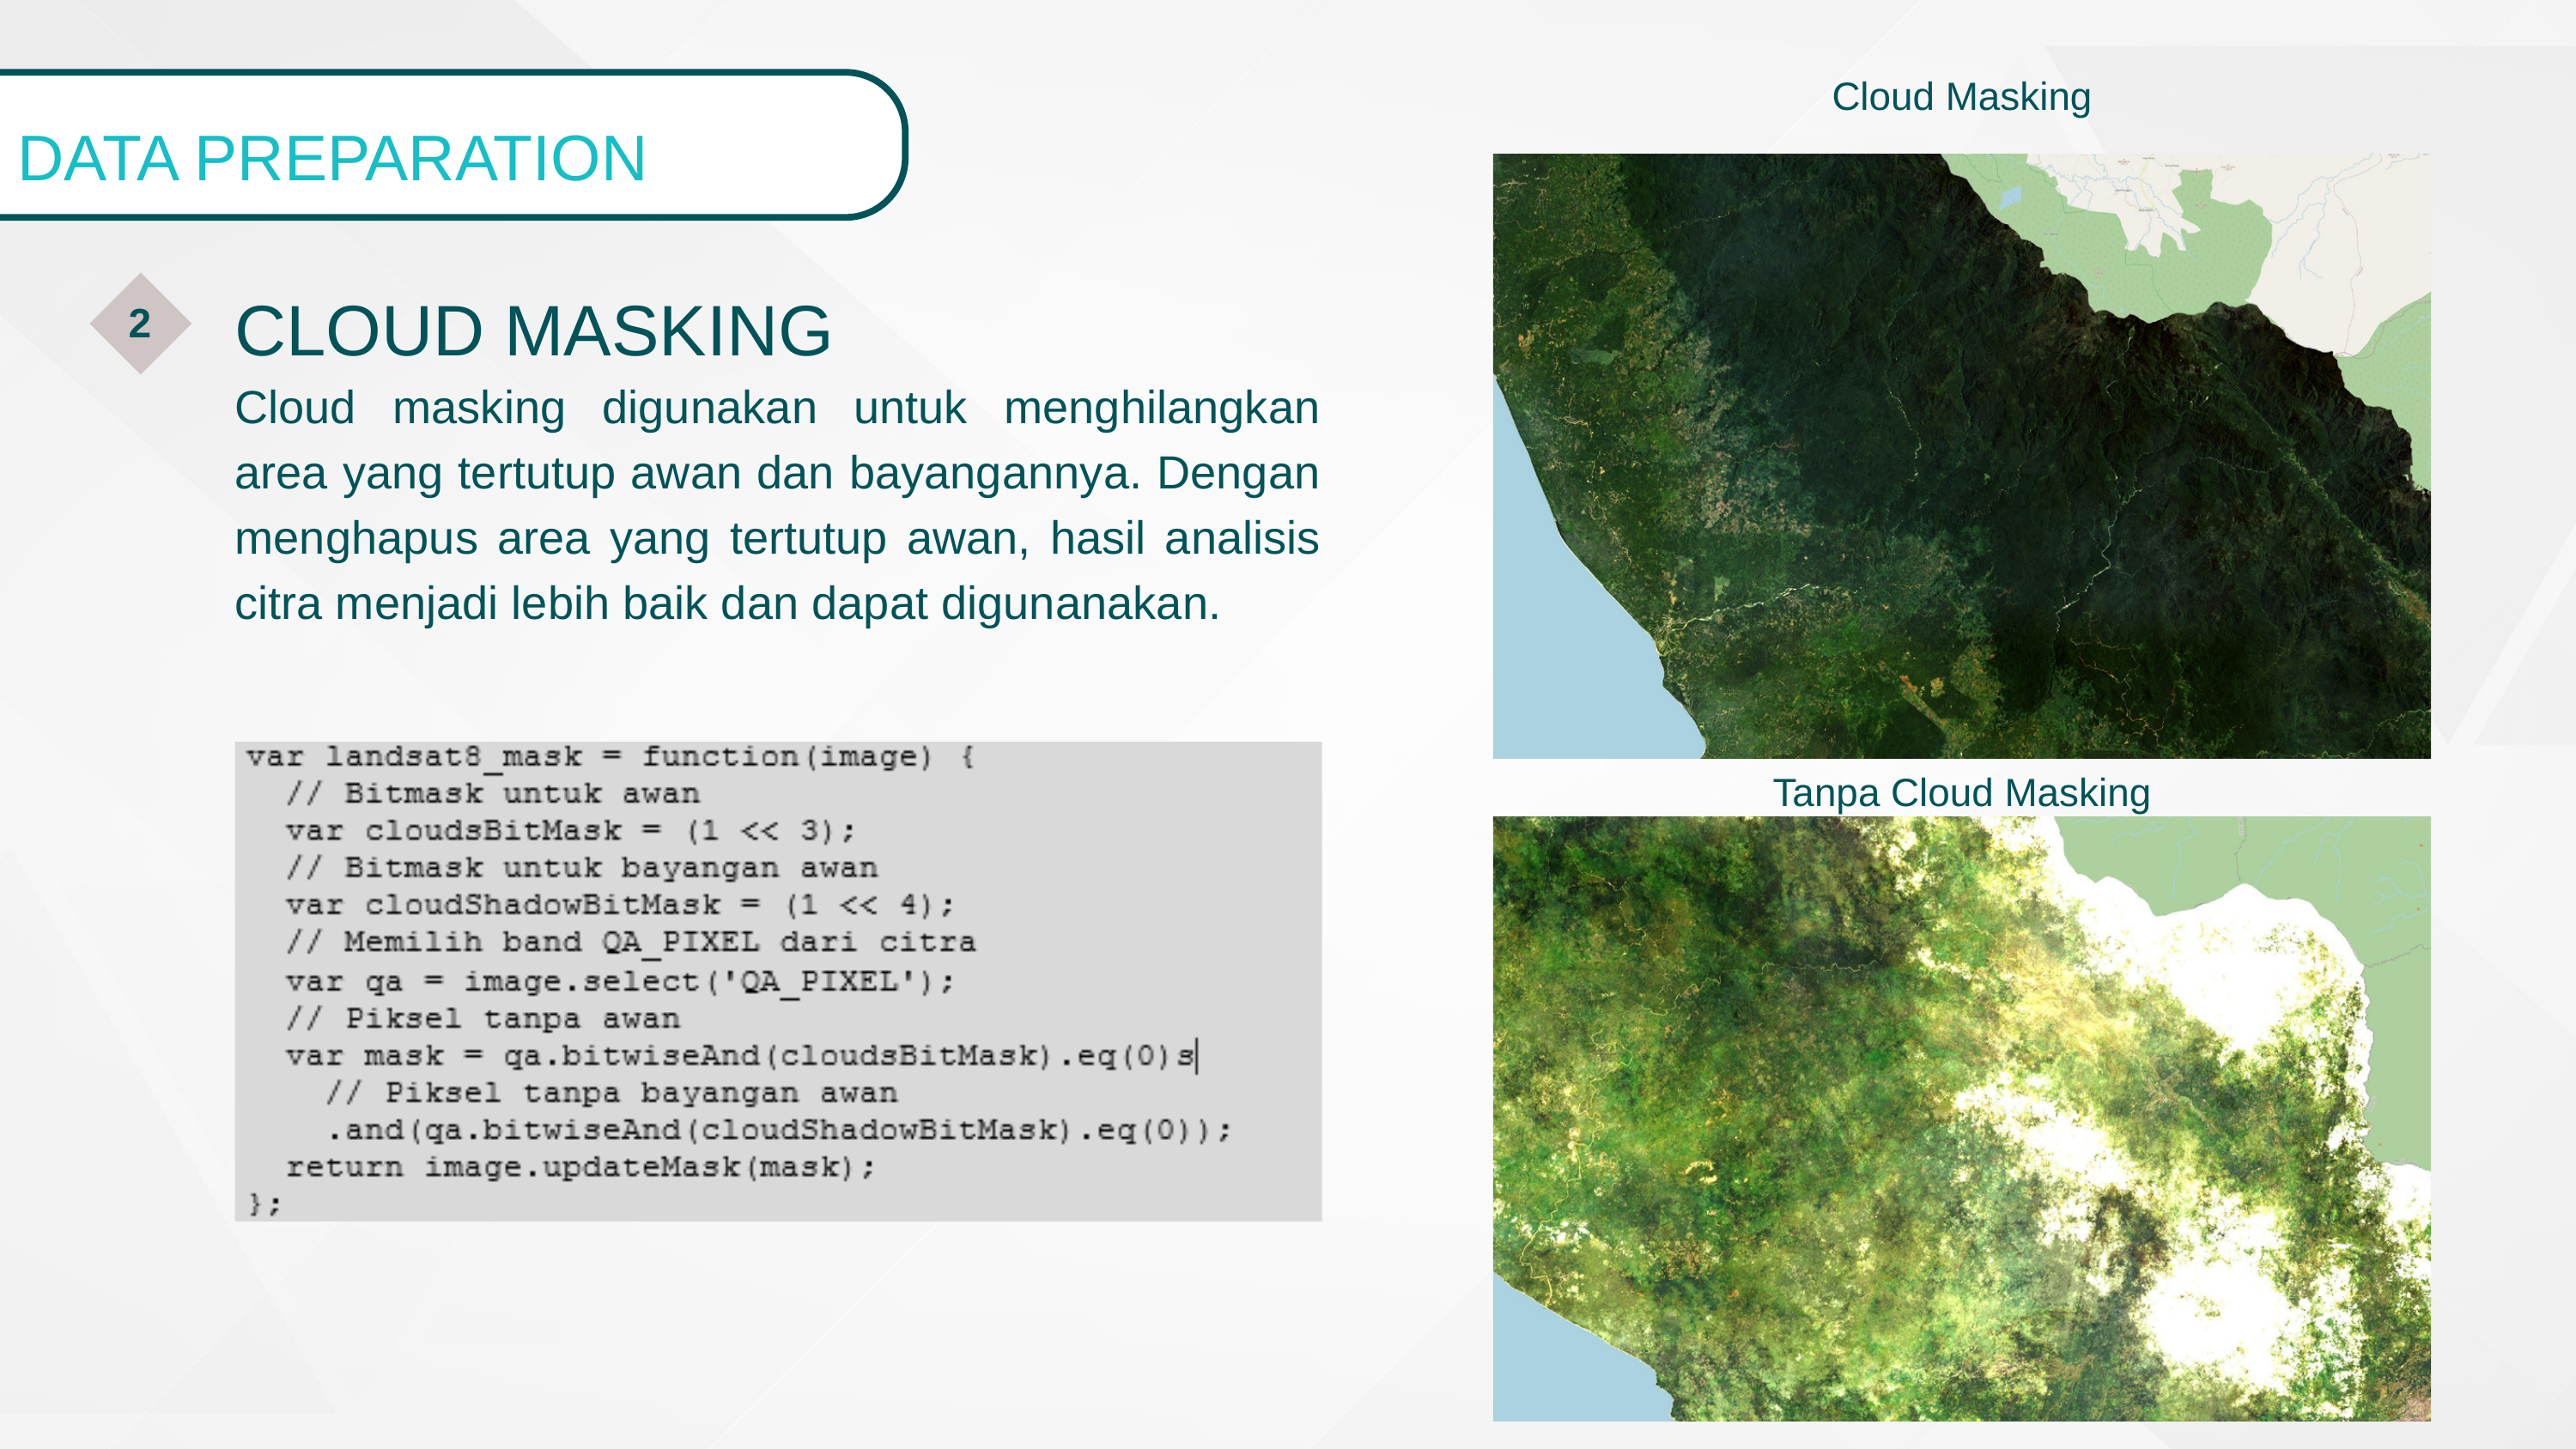

Cloud Masking

DATA PREPARATION

CLOUD MASKING
2
Cloud masking digunakan untuk menghilangkan area yang tertutup awan dan bayangannya. Dengan menghapus area yang tertutup awan, hasil analisis citra menjadi lebih baik dan dapat digunanakan.

Tanpa Cloud Masking